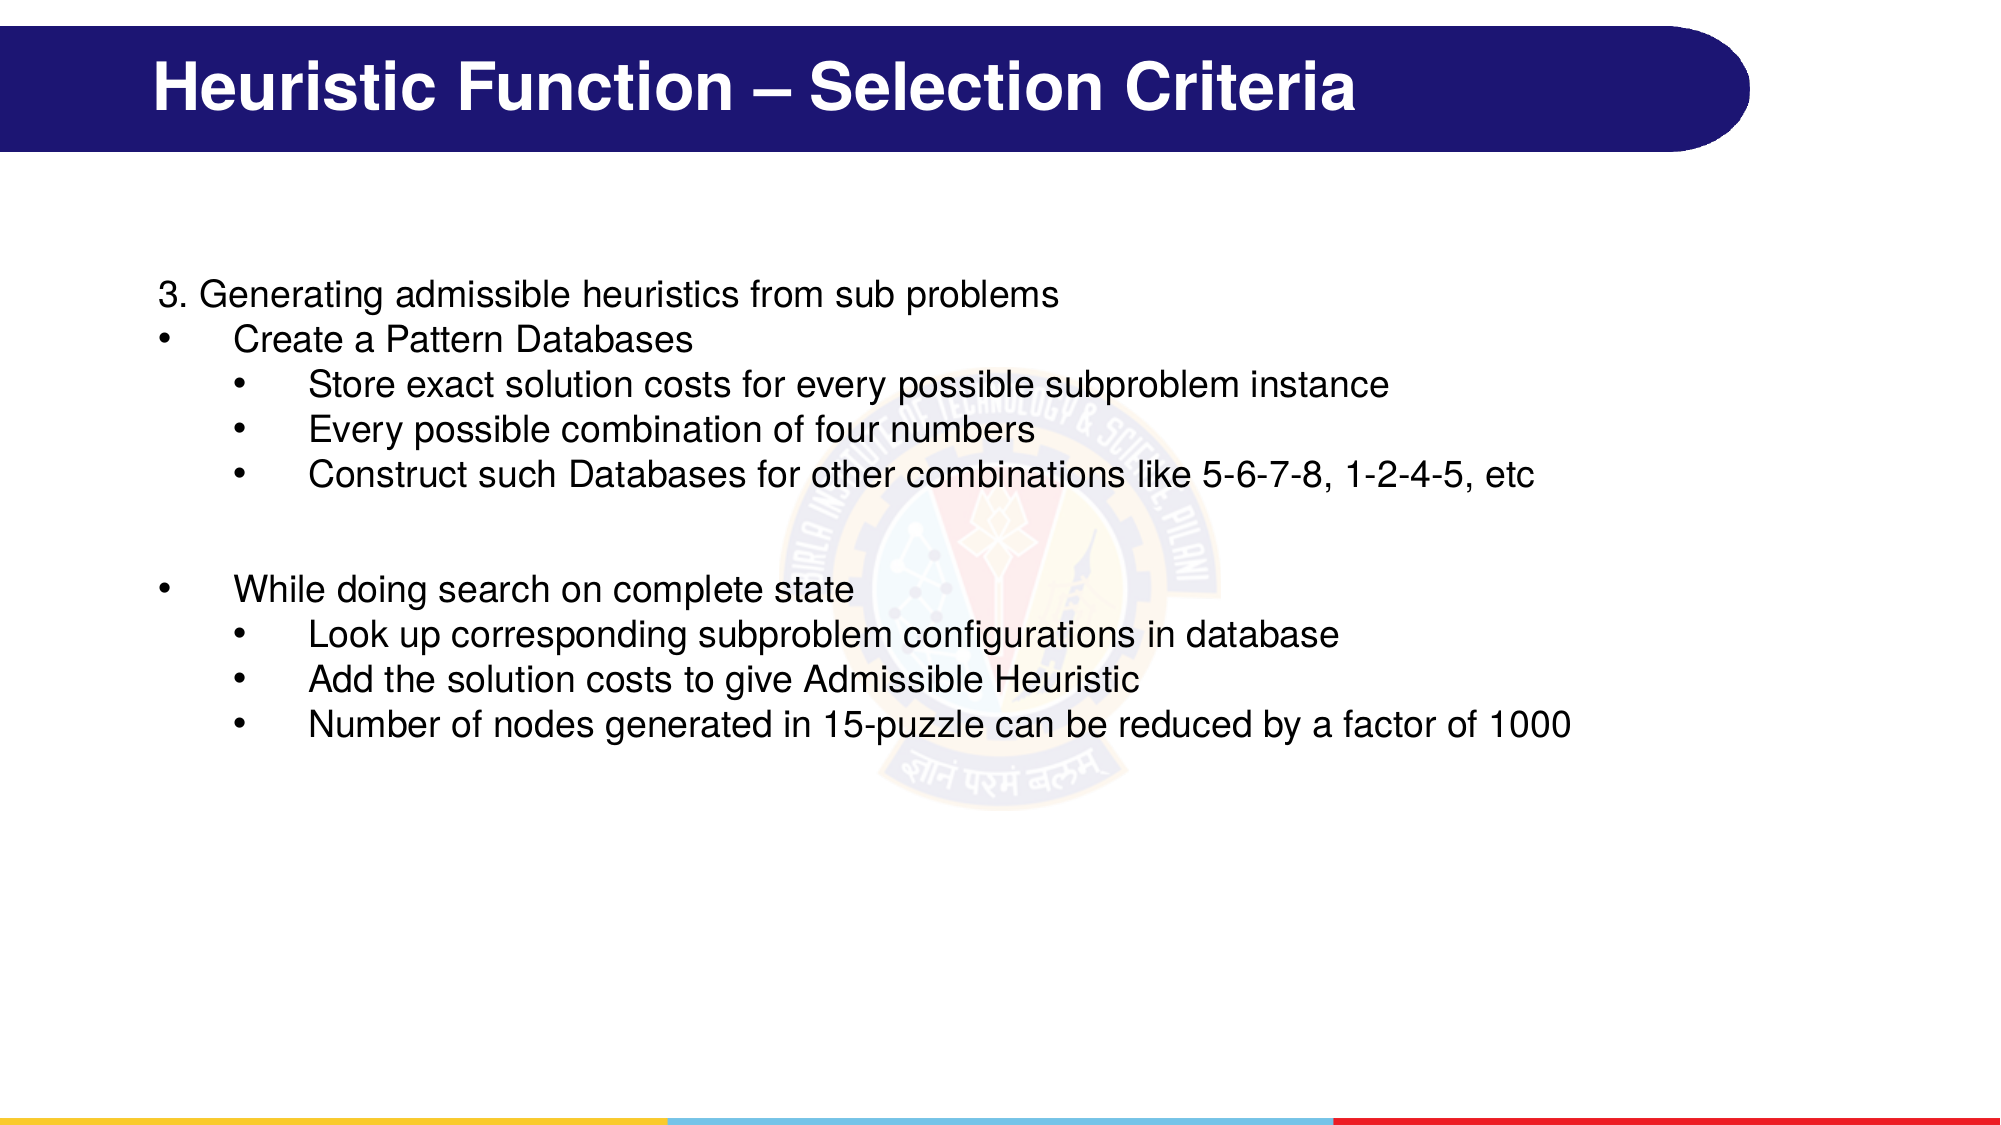

# Heuristic Function – Selection Criteria

3. Generating admissible heuristics from sub problems
Create a Pattern Databases
Store exact solution costs for every possible subproblem instance
Every possible combination of four numbers
Construct such Databases for other combinations like 5-6-7-8, 1-2-4-5, etc

While doing search on complete state
Look up corresponding subproblem configurations in database
Add the solution costs to give Admissible Heuristic
Number of nodes generated in 15-puzzle can be reduced by a factor of 1000